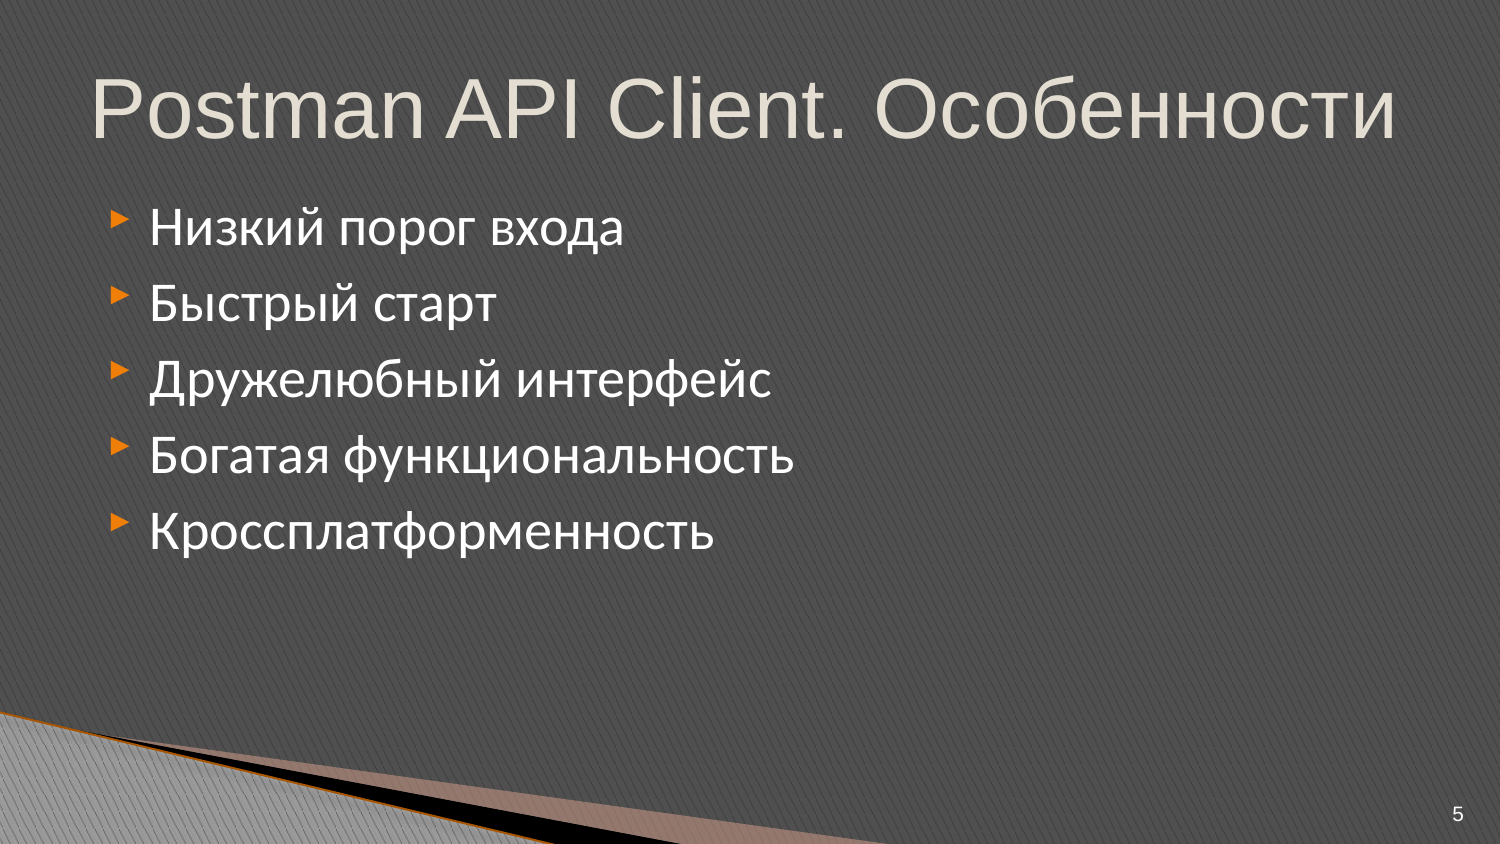

# Postman API Client. Особенности
Низкий порог входа
Быстрый старт
Дружелюбный интерфейс
Богатая функциональность
Кроссплатформенность
5